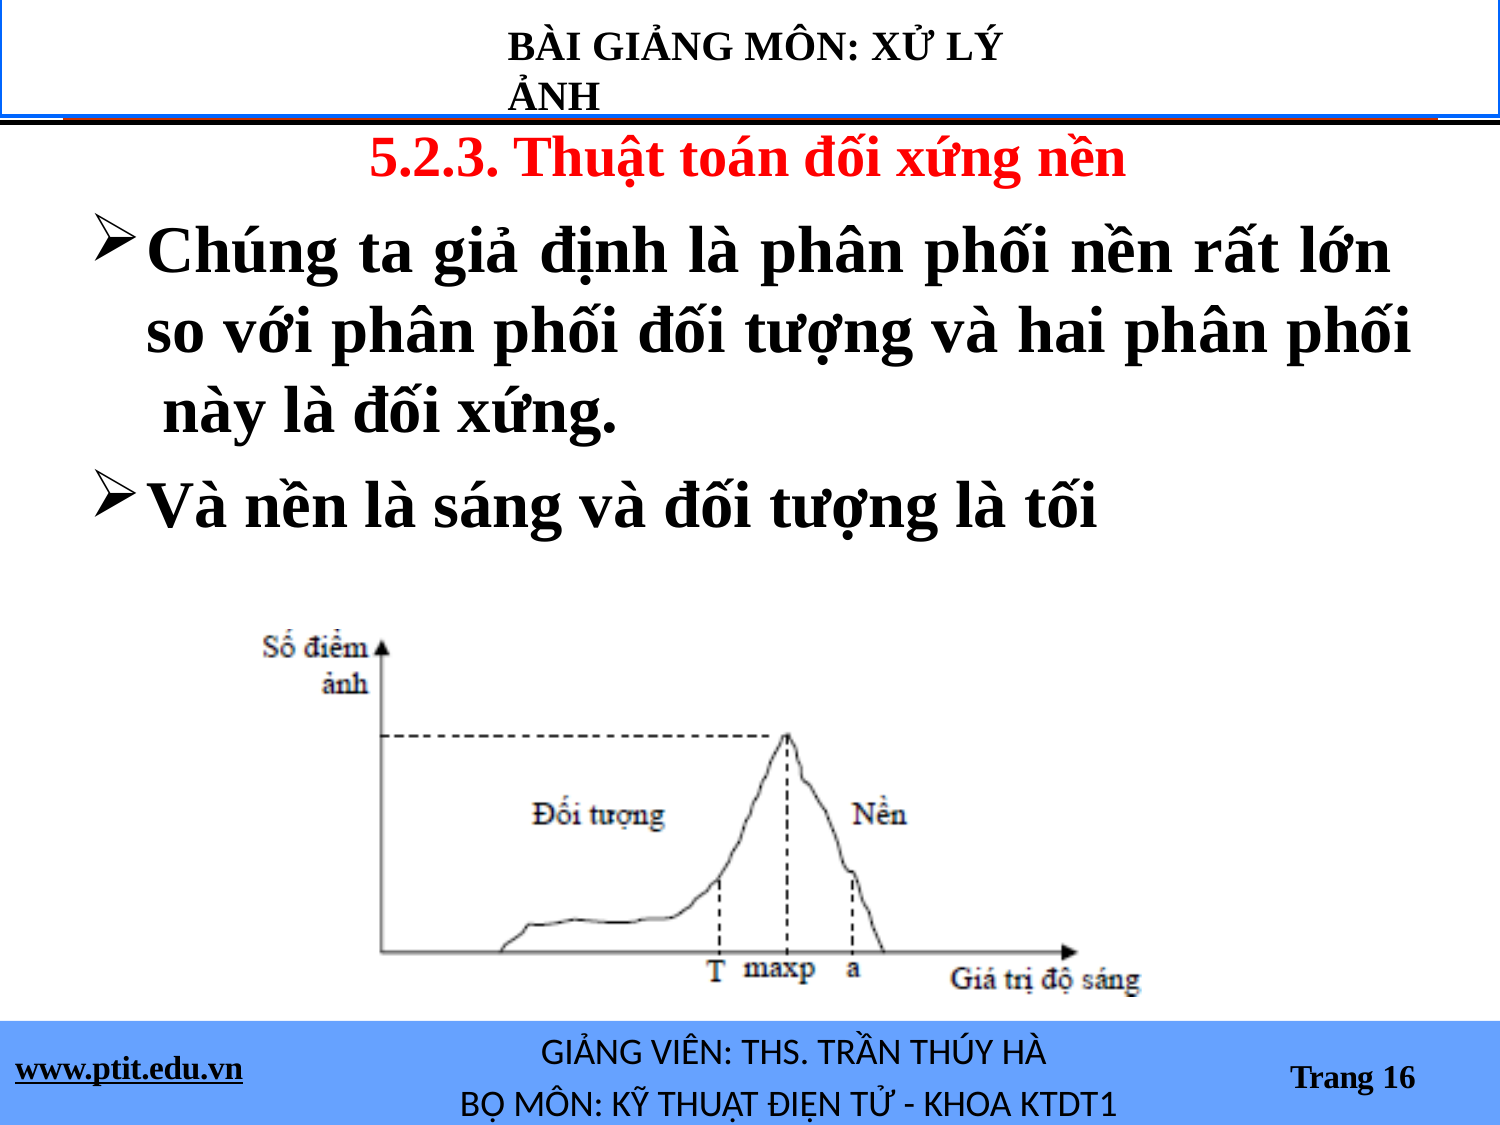

BÀI GIẢNG MÔN: XỬ LÝ ẢNH
# 5.2.3. Thuật toán đối xứng nền
Chúng ta giả định là phân phối nền rất lớn  so với phân phối đối tượng và hai phân phối  này là đối xứng.
Và nền là sáng và đối tượng là tối

GIẢNG VIÊN: THS. TRẦN THÚY HÀ
BỘ MÔN: KỸ THUẬT ĐIỆN TỬ - KHOA KTDT1
www.ptit.edu.vn
Trang 16